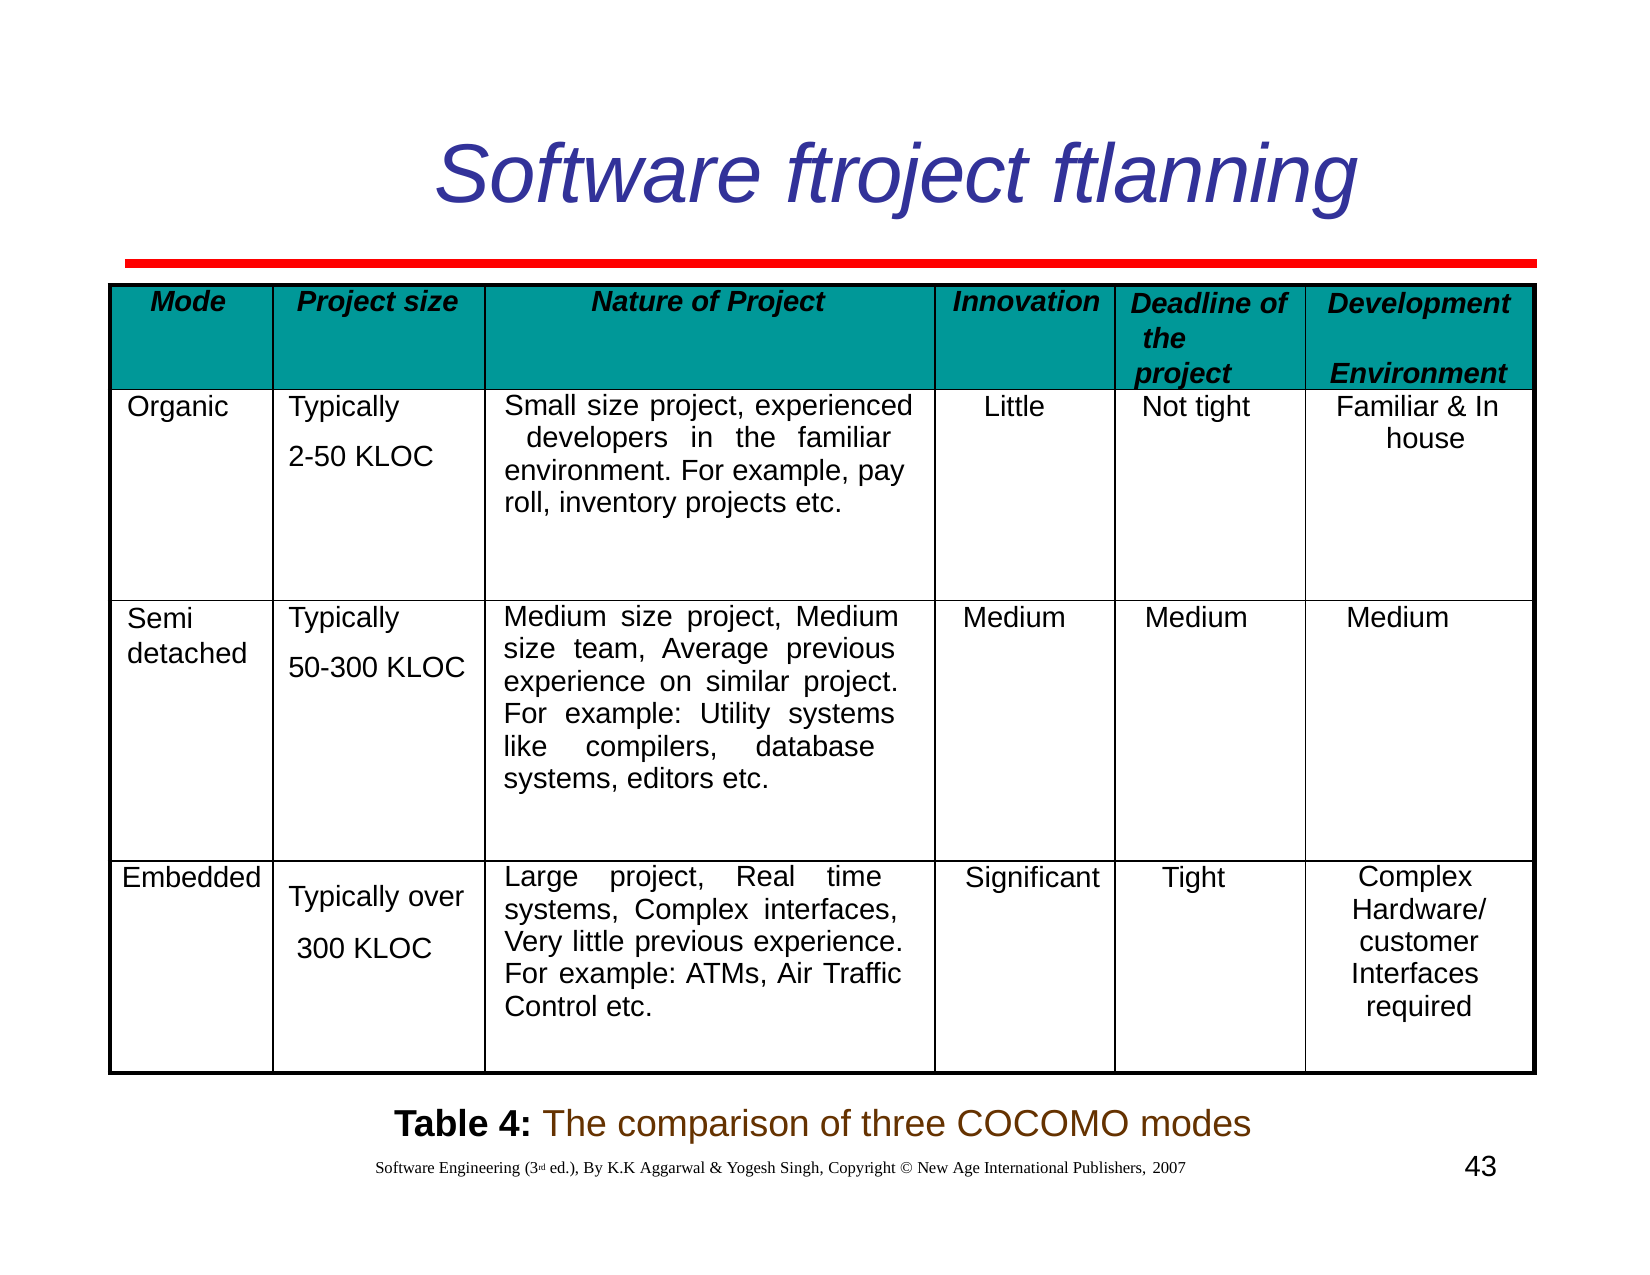

# Software ftroject ftlanning

| Mode | Project size | Nature of Project | Innovation | Deadline of the project | Development Environment |
| --- | --- | --- | --- | --- | --- |
| Organic | Typically 2-50 KLOC | Small size project, experienced developers in the familiar environment. For example, pay roll, inventory projects etc. | Little | Not tight | Familiar & In house |
| Semi detached | Typically 50-300 KLOC | Medium size project, Medium size team, Average previous experience on similar project. For example: Utility systems like compilers, database systems, editors etc. | Medium | Medium | Medium |
| Embedded | Typically over 300 KLOC | Large project, Real time systems, Complex interfaces, Very little previous experience. For example: ATMs, Air Traffic Control etc. | Significant | Tight | Complex Hardware/ customer Interfaces required |
Table 4: The comparison of three COCOMO modes
43
Software Engineering (3rd  ed.), By K.K Aggarwal & Yogesh Singh, Copyright © New Age International Publishers, 2007